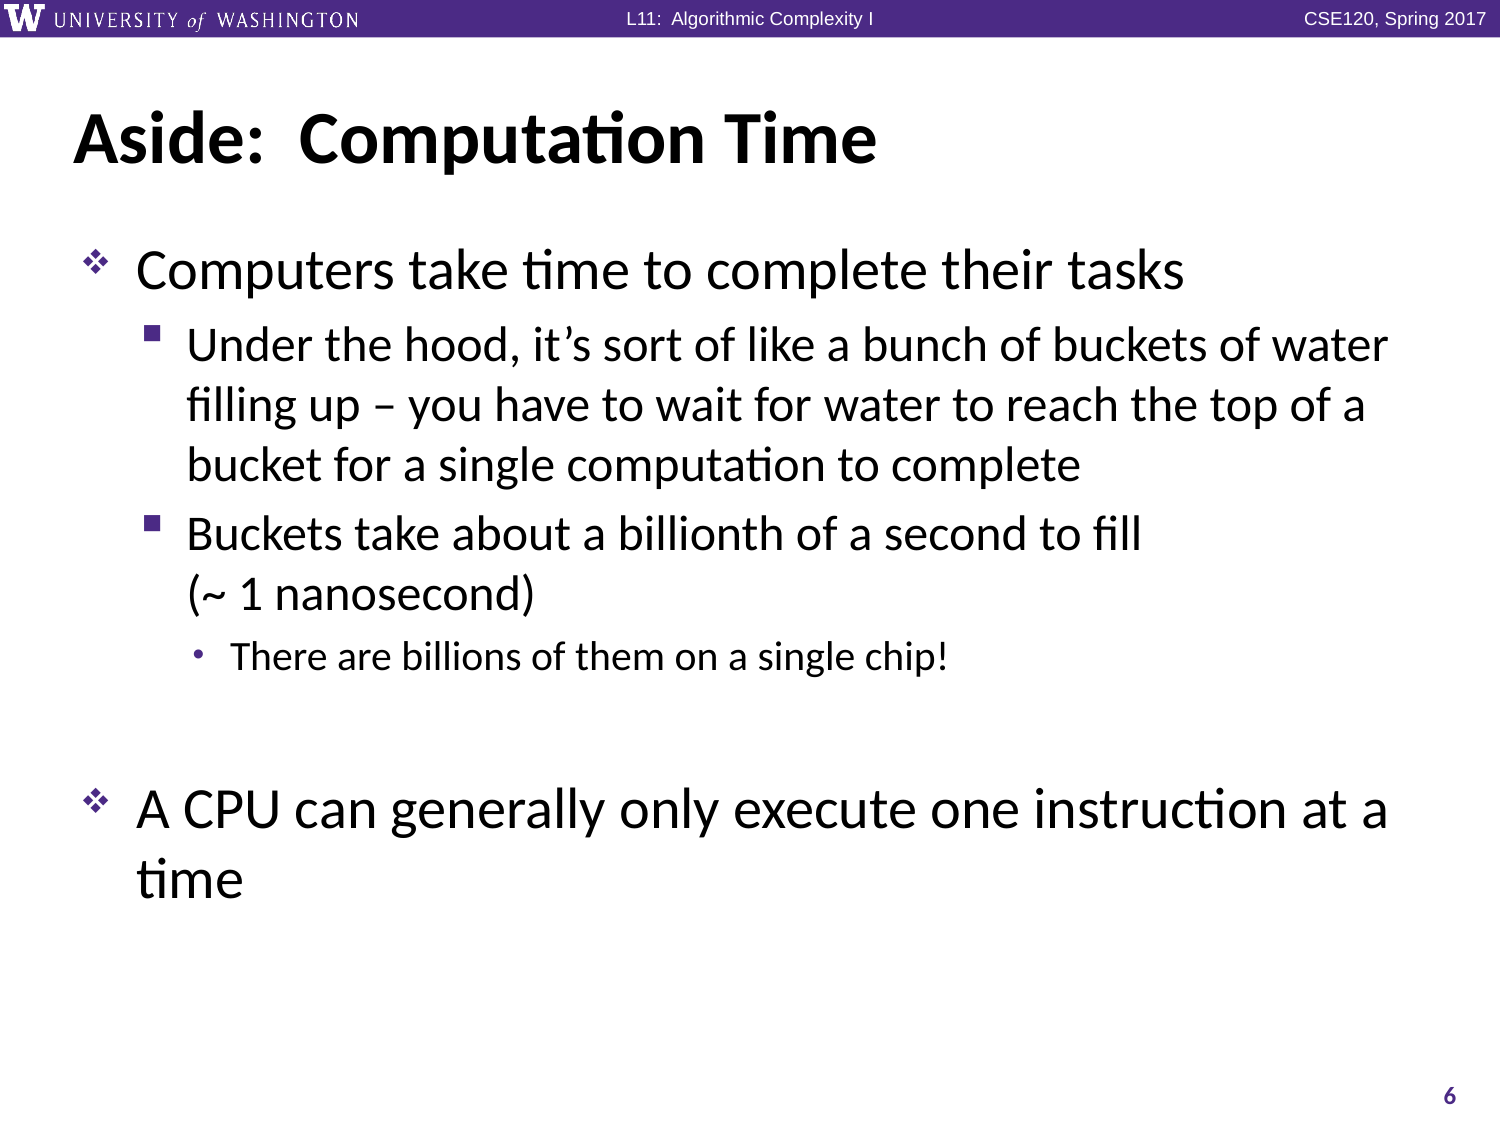

# Aside:  Computation Time
Computers take time to complete their tasks
Under the hood, it’s sort of like a bunch of buckets of water filling up – you have to wait for water to reach the top of a bucket for a single computation to complete
Buckets take about a billionth of a second to fill
(~ 1 nanosecond)
There are billions of them on a single chip!

A CPU can generally only execute one instruction at a time
6